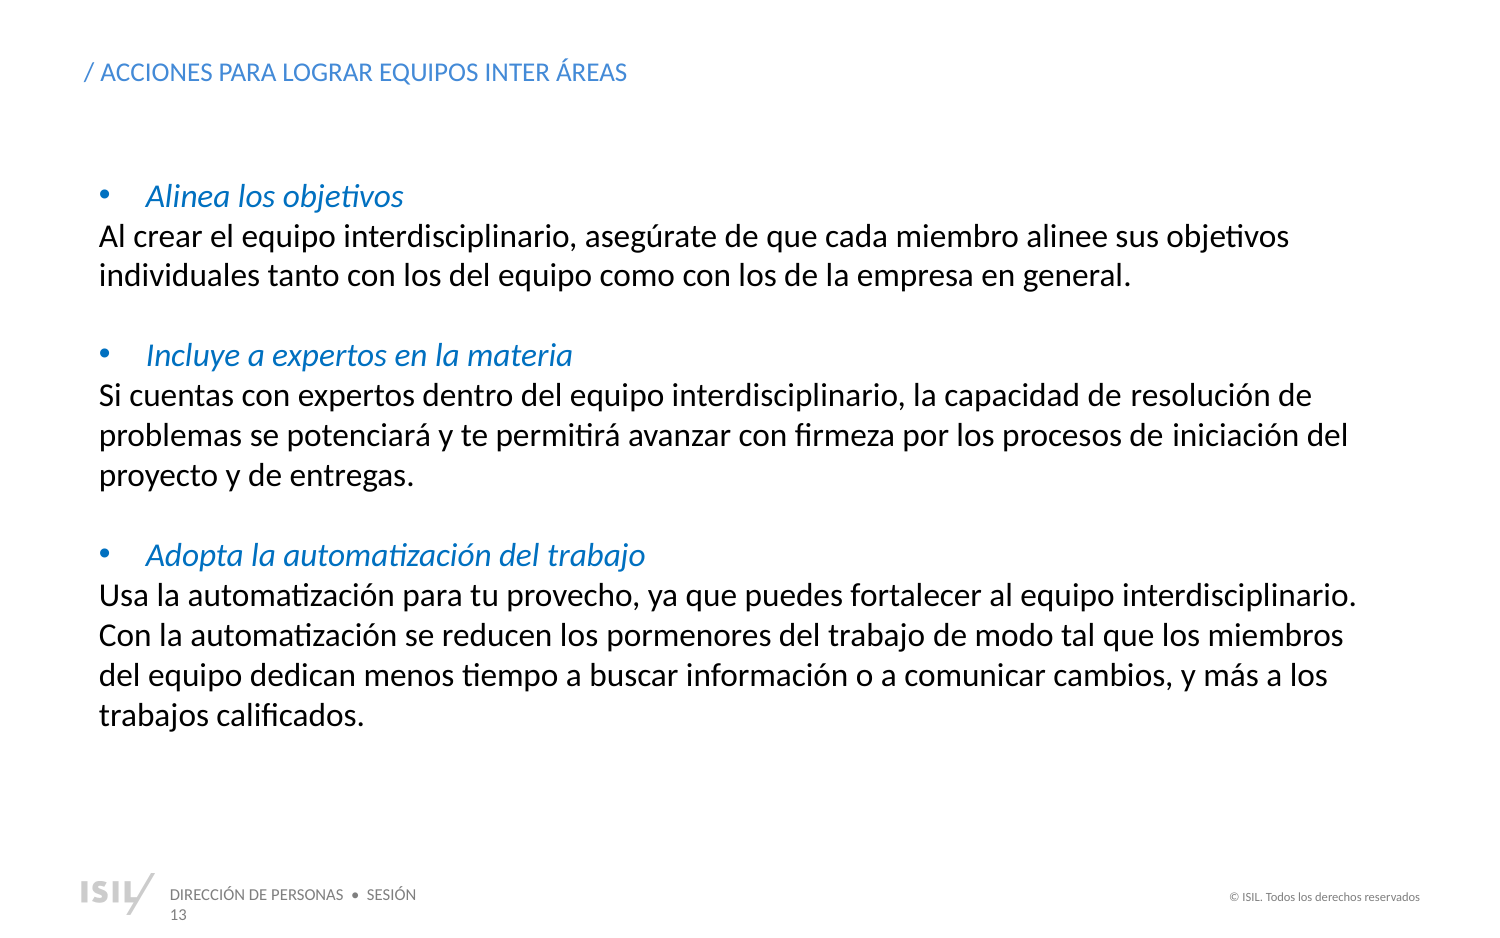

/ ACCIONES PARA LOGRAR EQUIPOS INTER ÁREAS
Alinea los objetivos
Al crear el equipo interdisciplinario, asegúrate de que cada miembro alinee sus objetivos individuales tanto con los del equipo como con los de la empresa en general.

Incluye a expertos en la materia
Si cuentas con expertos dentro del equipo interdisciplinario, la capacidad de resolución de problemas se potenciará y te permitirá avanzar con firmeza por los procesos de iniciación del proyecto y de entregas.

Adopta la automatización del trabajo
Usa la automatización para tu provecho, ya que puedes fortalecer al equipo interdisciplinario. Con la automatización se reducen los pormenores del trabajo de modo tal que los miembros del equipo dedican menos tiempo a buscar información o a comunicar cambios, y más a los trabajos calificados.